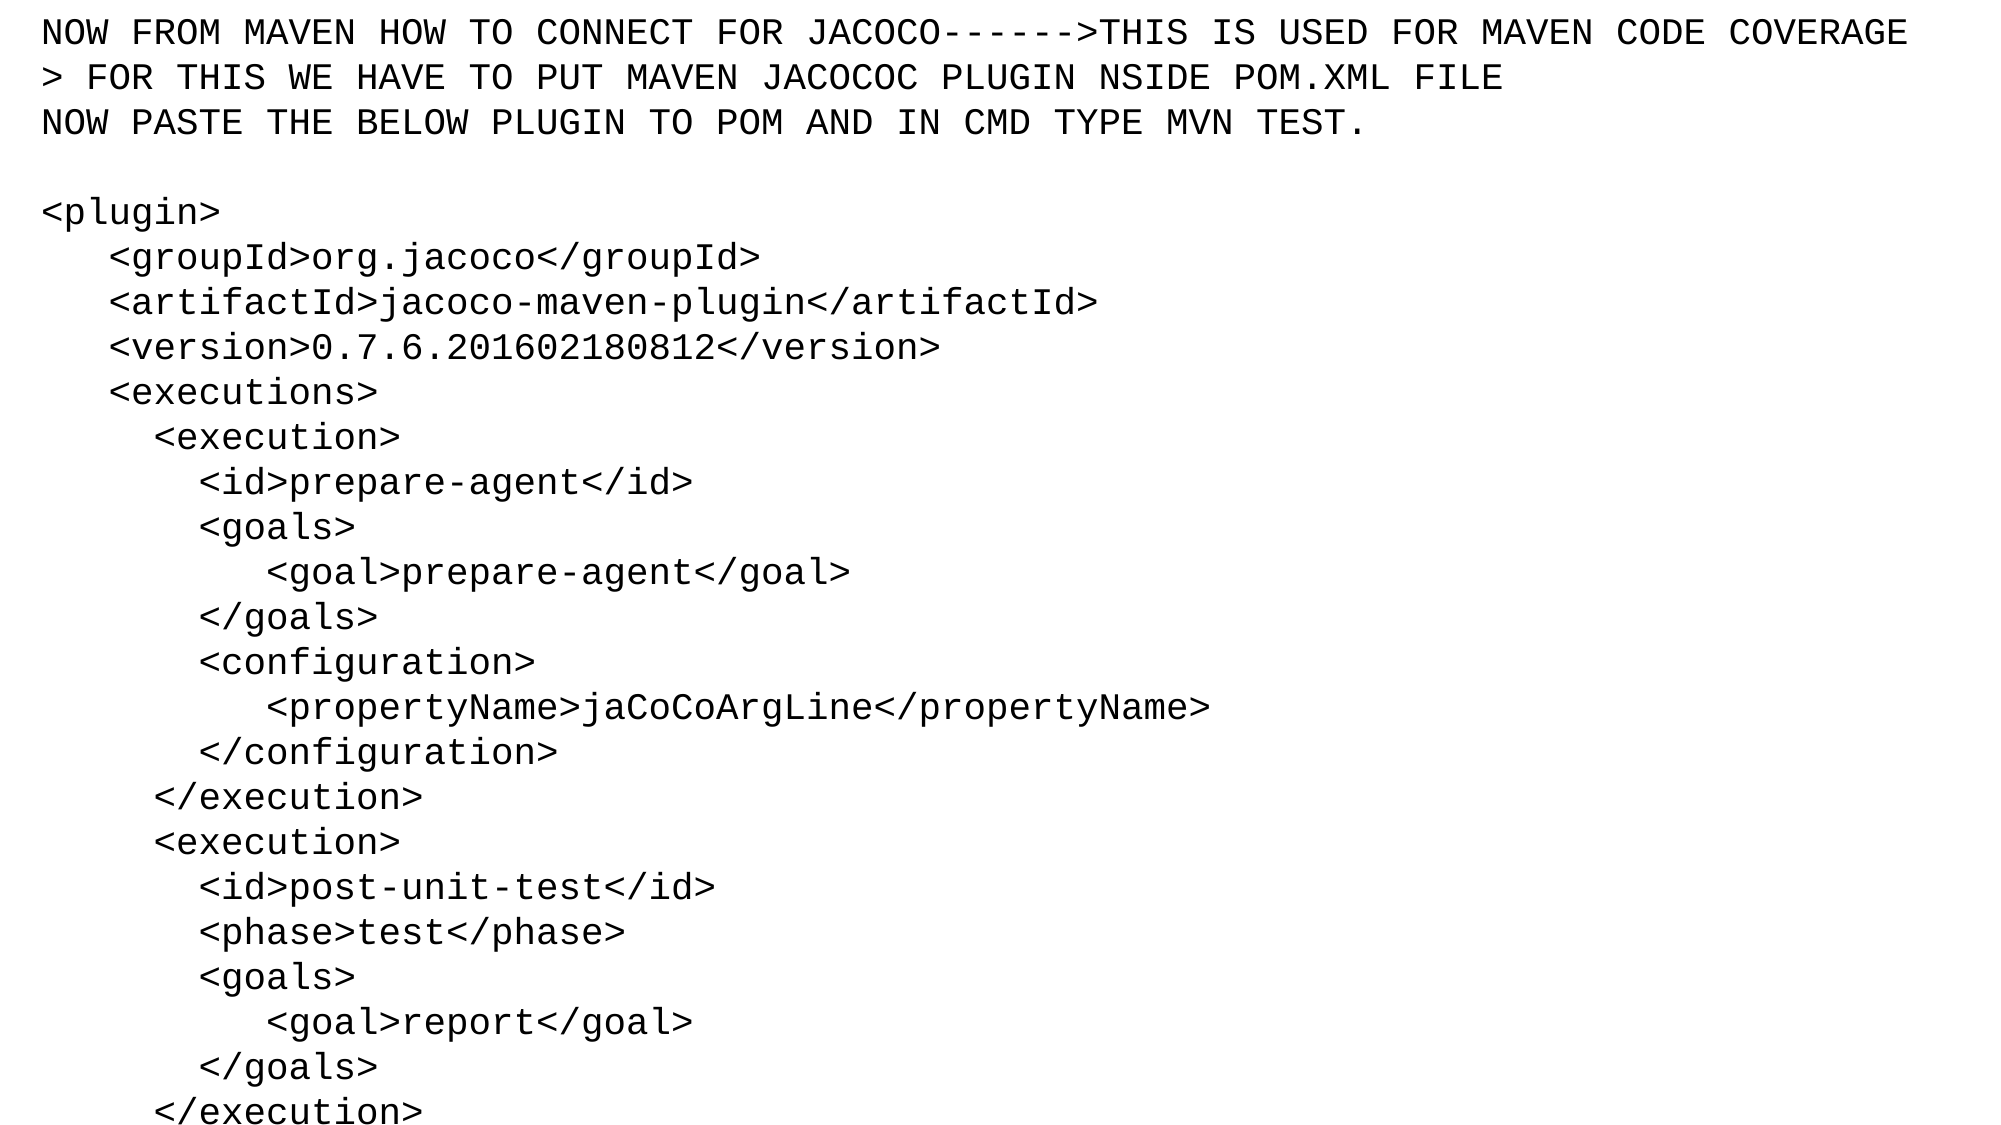

NOW FROM MAVEN HOW TO CONNECT FOR JACOCO------>THIS IS USED FOR MAVEN CODE COVERAGE
> FOR THIS WE HAVE TO PUT MAVEN JACOCOC PLUGIN NSIDE POM.XML FILE
NOW PASTE THE BELOW PLUGIN TO POM AND IN CMD TYPE MVN TEST.

<plugin>
   <groupId>org.jacoco</groupId>
   <artifactId>jacoco-maven-plugin</artifactId>
   <version>0.7.6.201602180812</version>
   <executions>
     <execution>
       <id>prepare-agent</id>
       <goals>
          <goal>prepare-agent</goal>
       </goals>
       <configuration>
          <propertyName>jaCoCoArgLine</propertyName>
       </configuration>
     </execution>
     <execution>
       <id>post-unit-test</id>
       <phase>test</phase>
       <goals>
          <goal>report</goal>
       </goals>
     </execution>
   </executions>
</plugin>